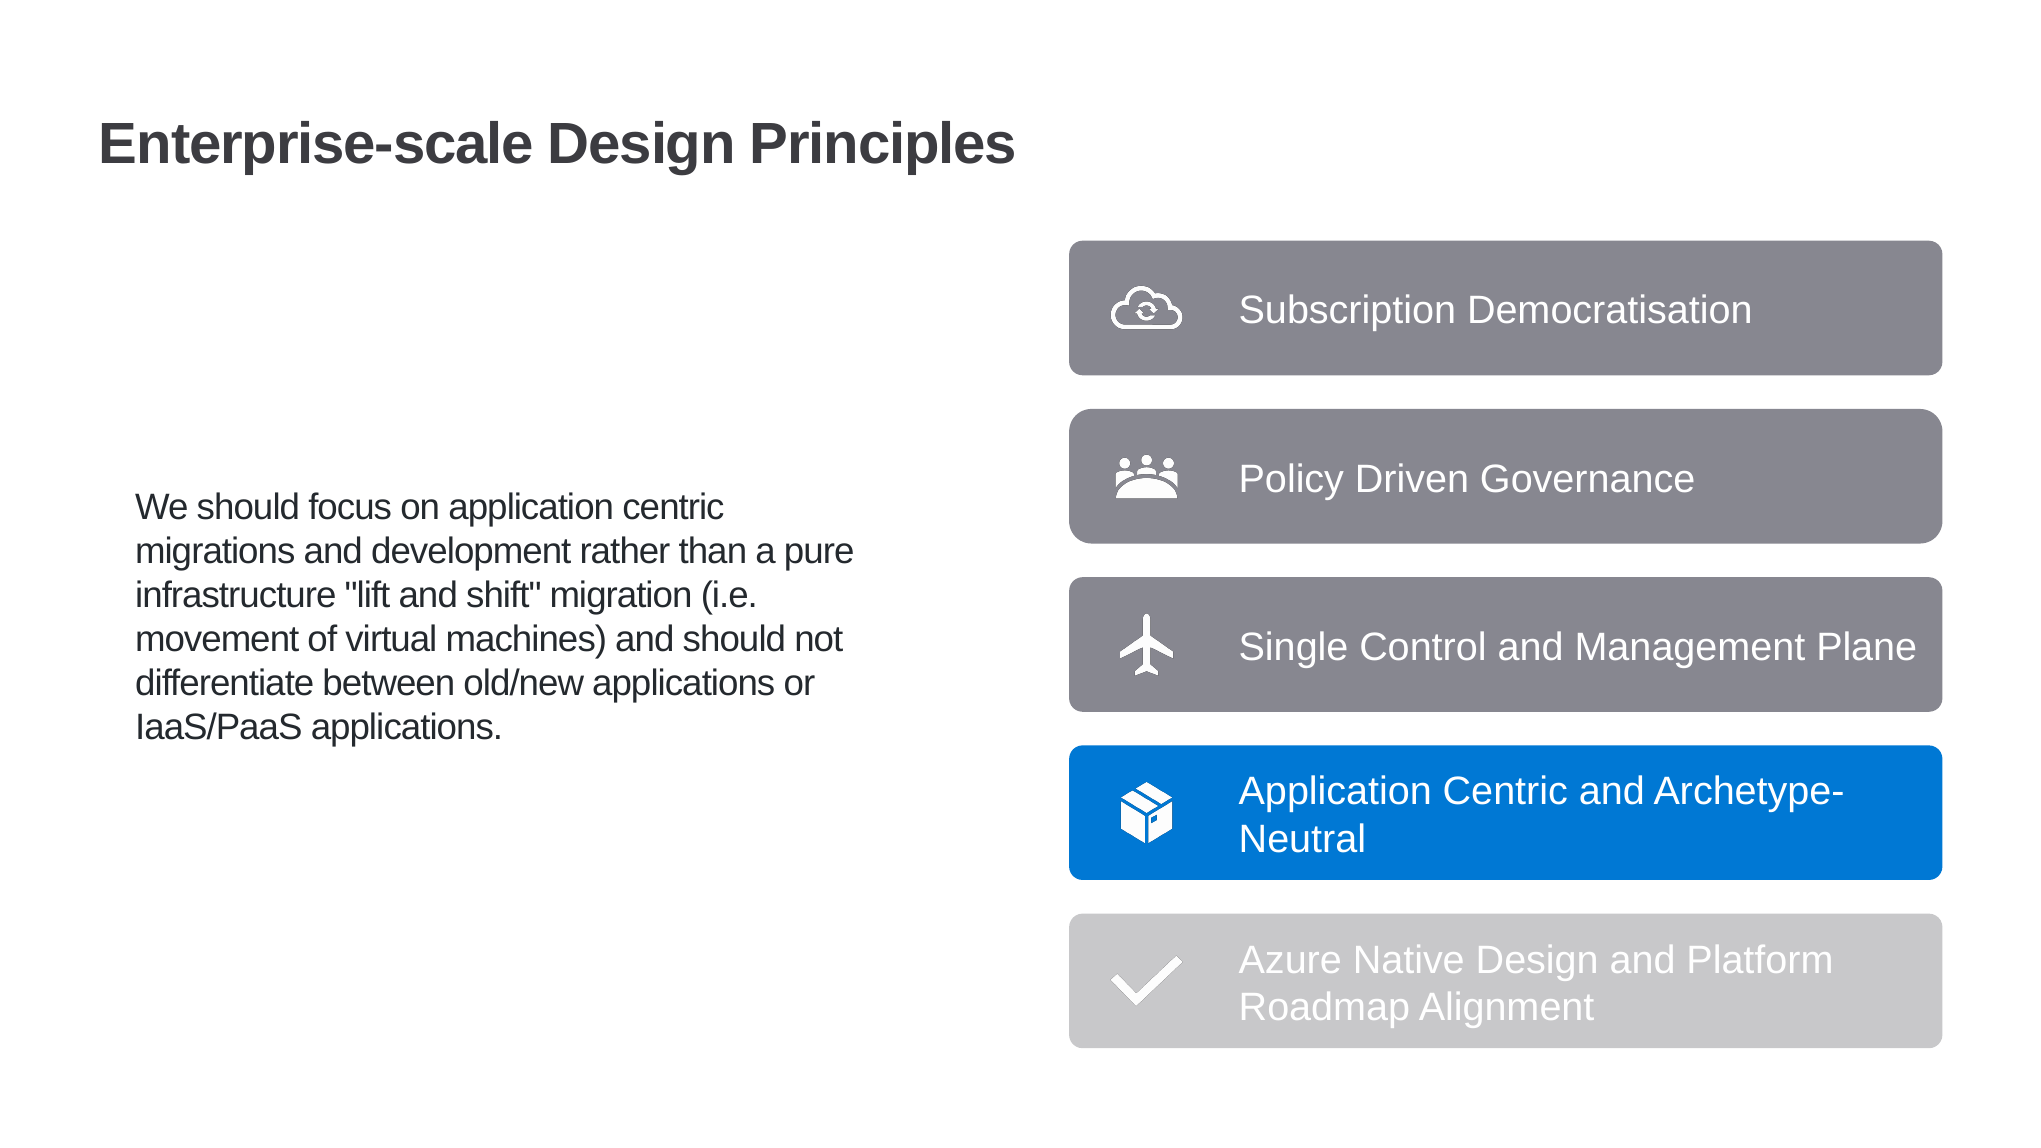

# Enterprise-scale Design Principles
Subscription Democratisation
Policy Driven Governance
Single Control and Management Plane
Application Centric and Archetype-Neutral
Azure Native Design and Platform Roadmap Alignment
We should focus on application centric migrations and development rather than a pure infrastructure "lift and shift" migration (i.e. movement of virtual machines) and should not differentiate between old/new applications or IaaS/PaaS applications.